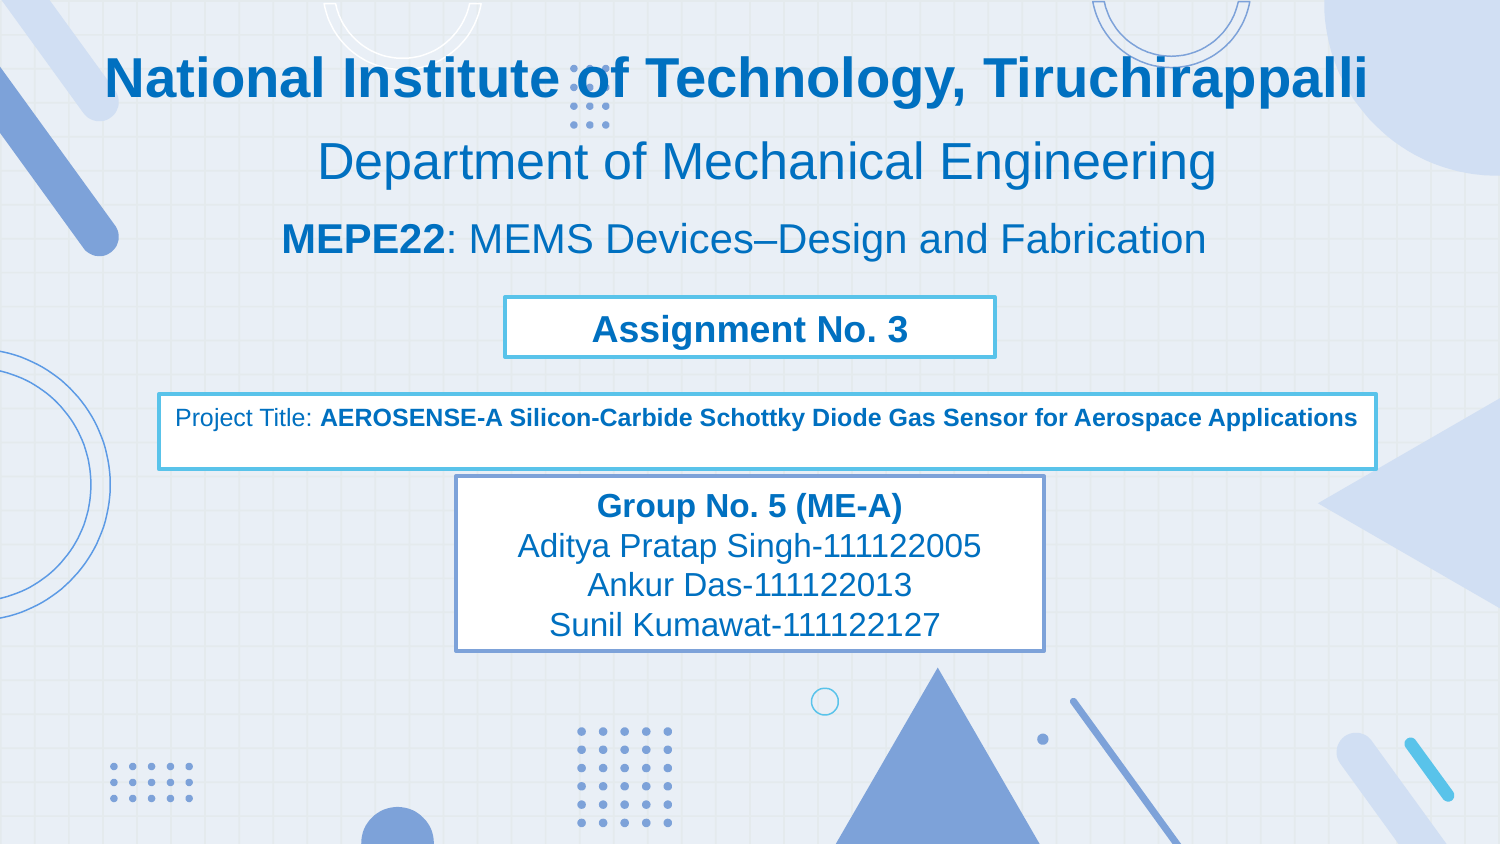

Department of Mechanical Engineering

 National Institute of Technology, Tiruchirappalli

MEPE22: MEMS Devices–Design and Fabrication
Assignment No. 3
Project Title: AEROSENSE-A Silicon-Carbide Schottky Diode Gas Sensor for Aerospace Applications
Group No. 5 (ME-A)
Aditya Pratap Singh-111122005
Ankur Das-111122013
Sunil Kumawat-111122127